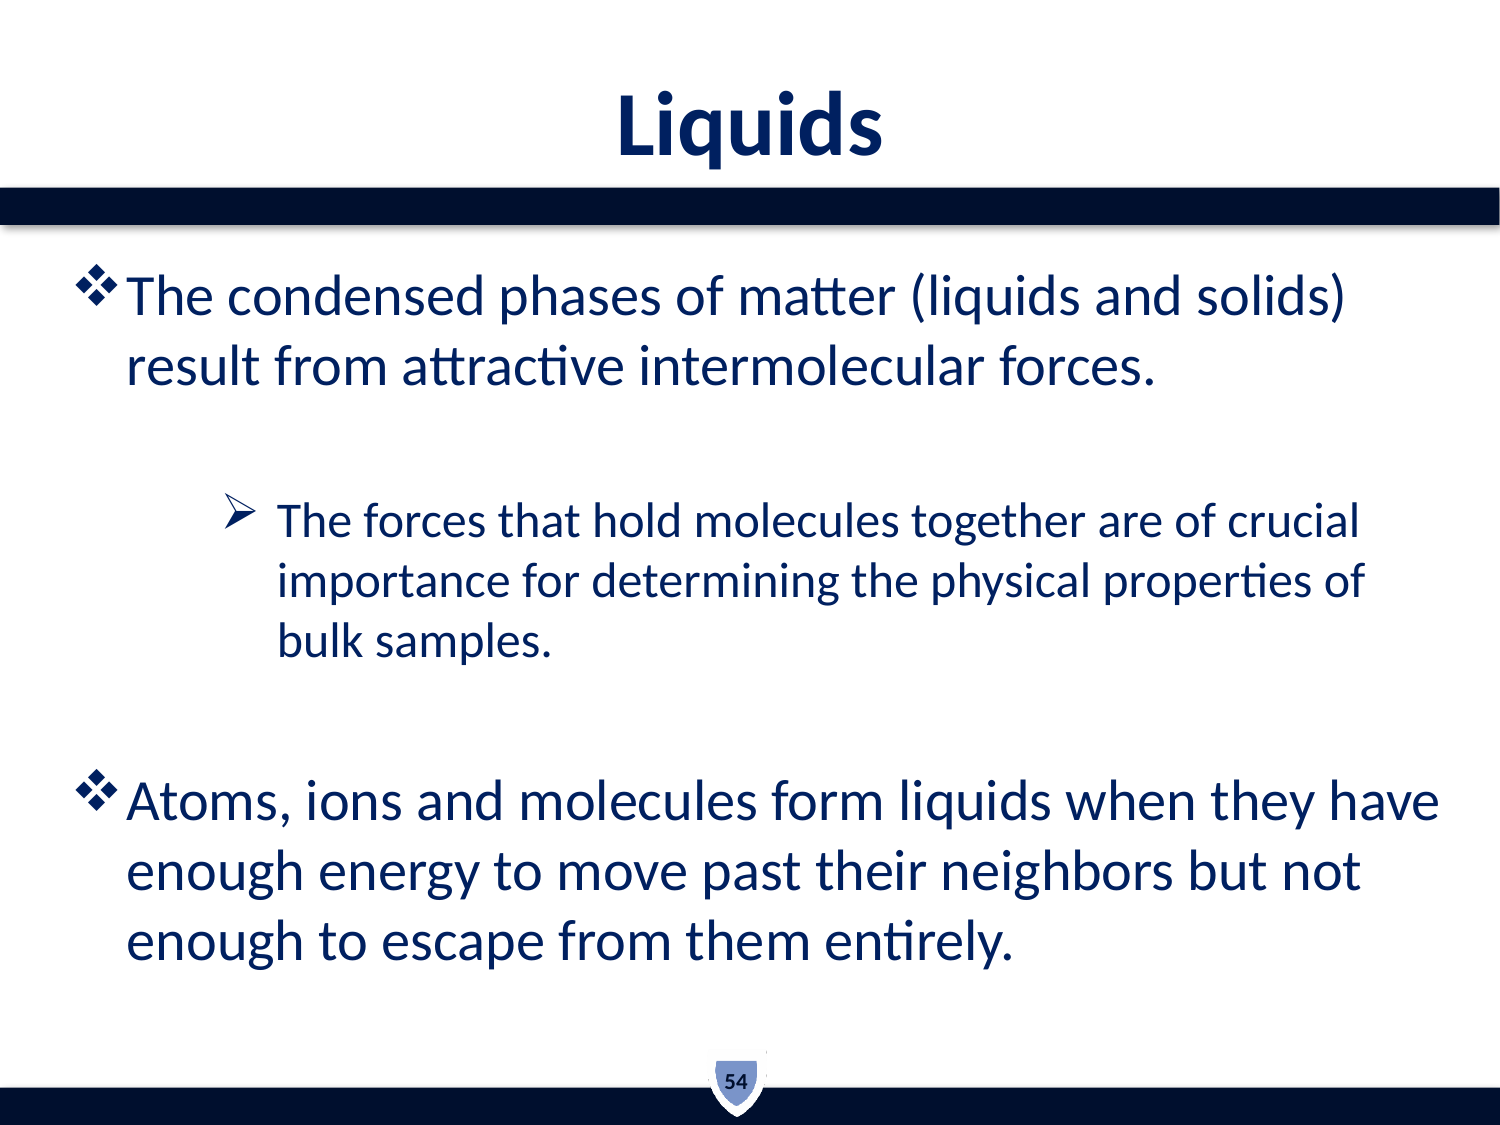

# Liquids
The condensed phases of matter (liquids and solids) result from attractive intermolecular forces.

The forces that hold molecules together are of crucial importance for determining the physical properties of bulk samples.

Atoms, ions and molecules form liquids when they have enough energy to move past their neighbors but not enough to escape from them entirely.
54